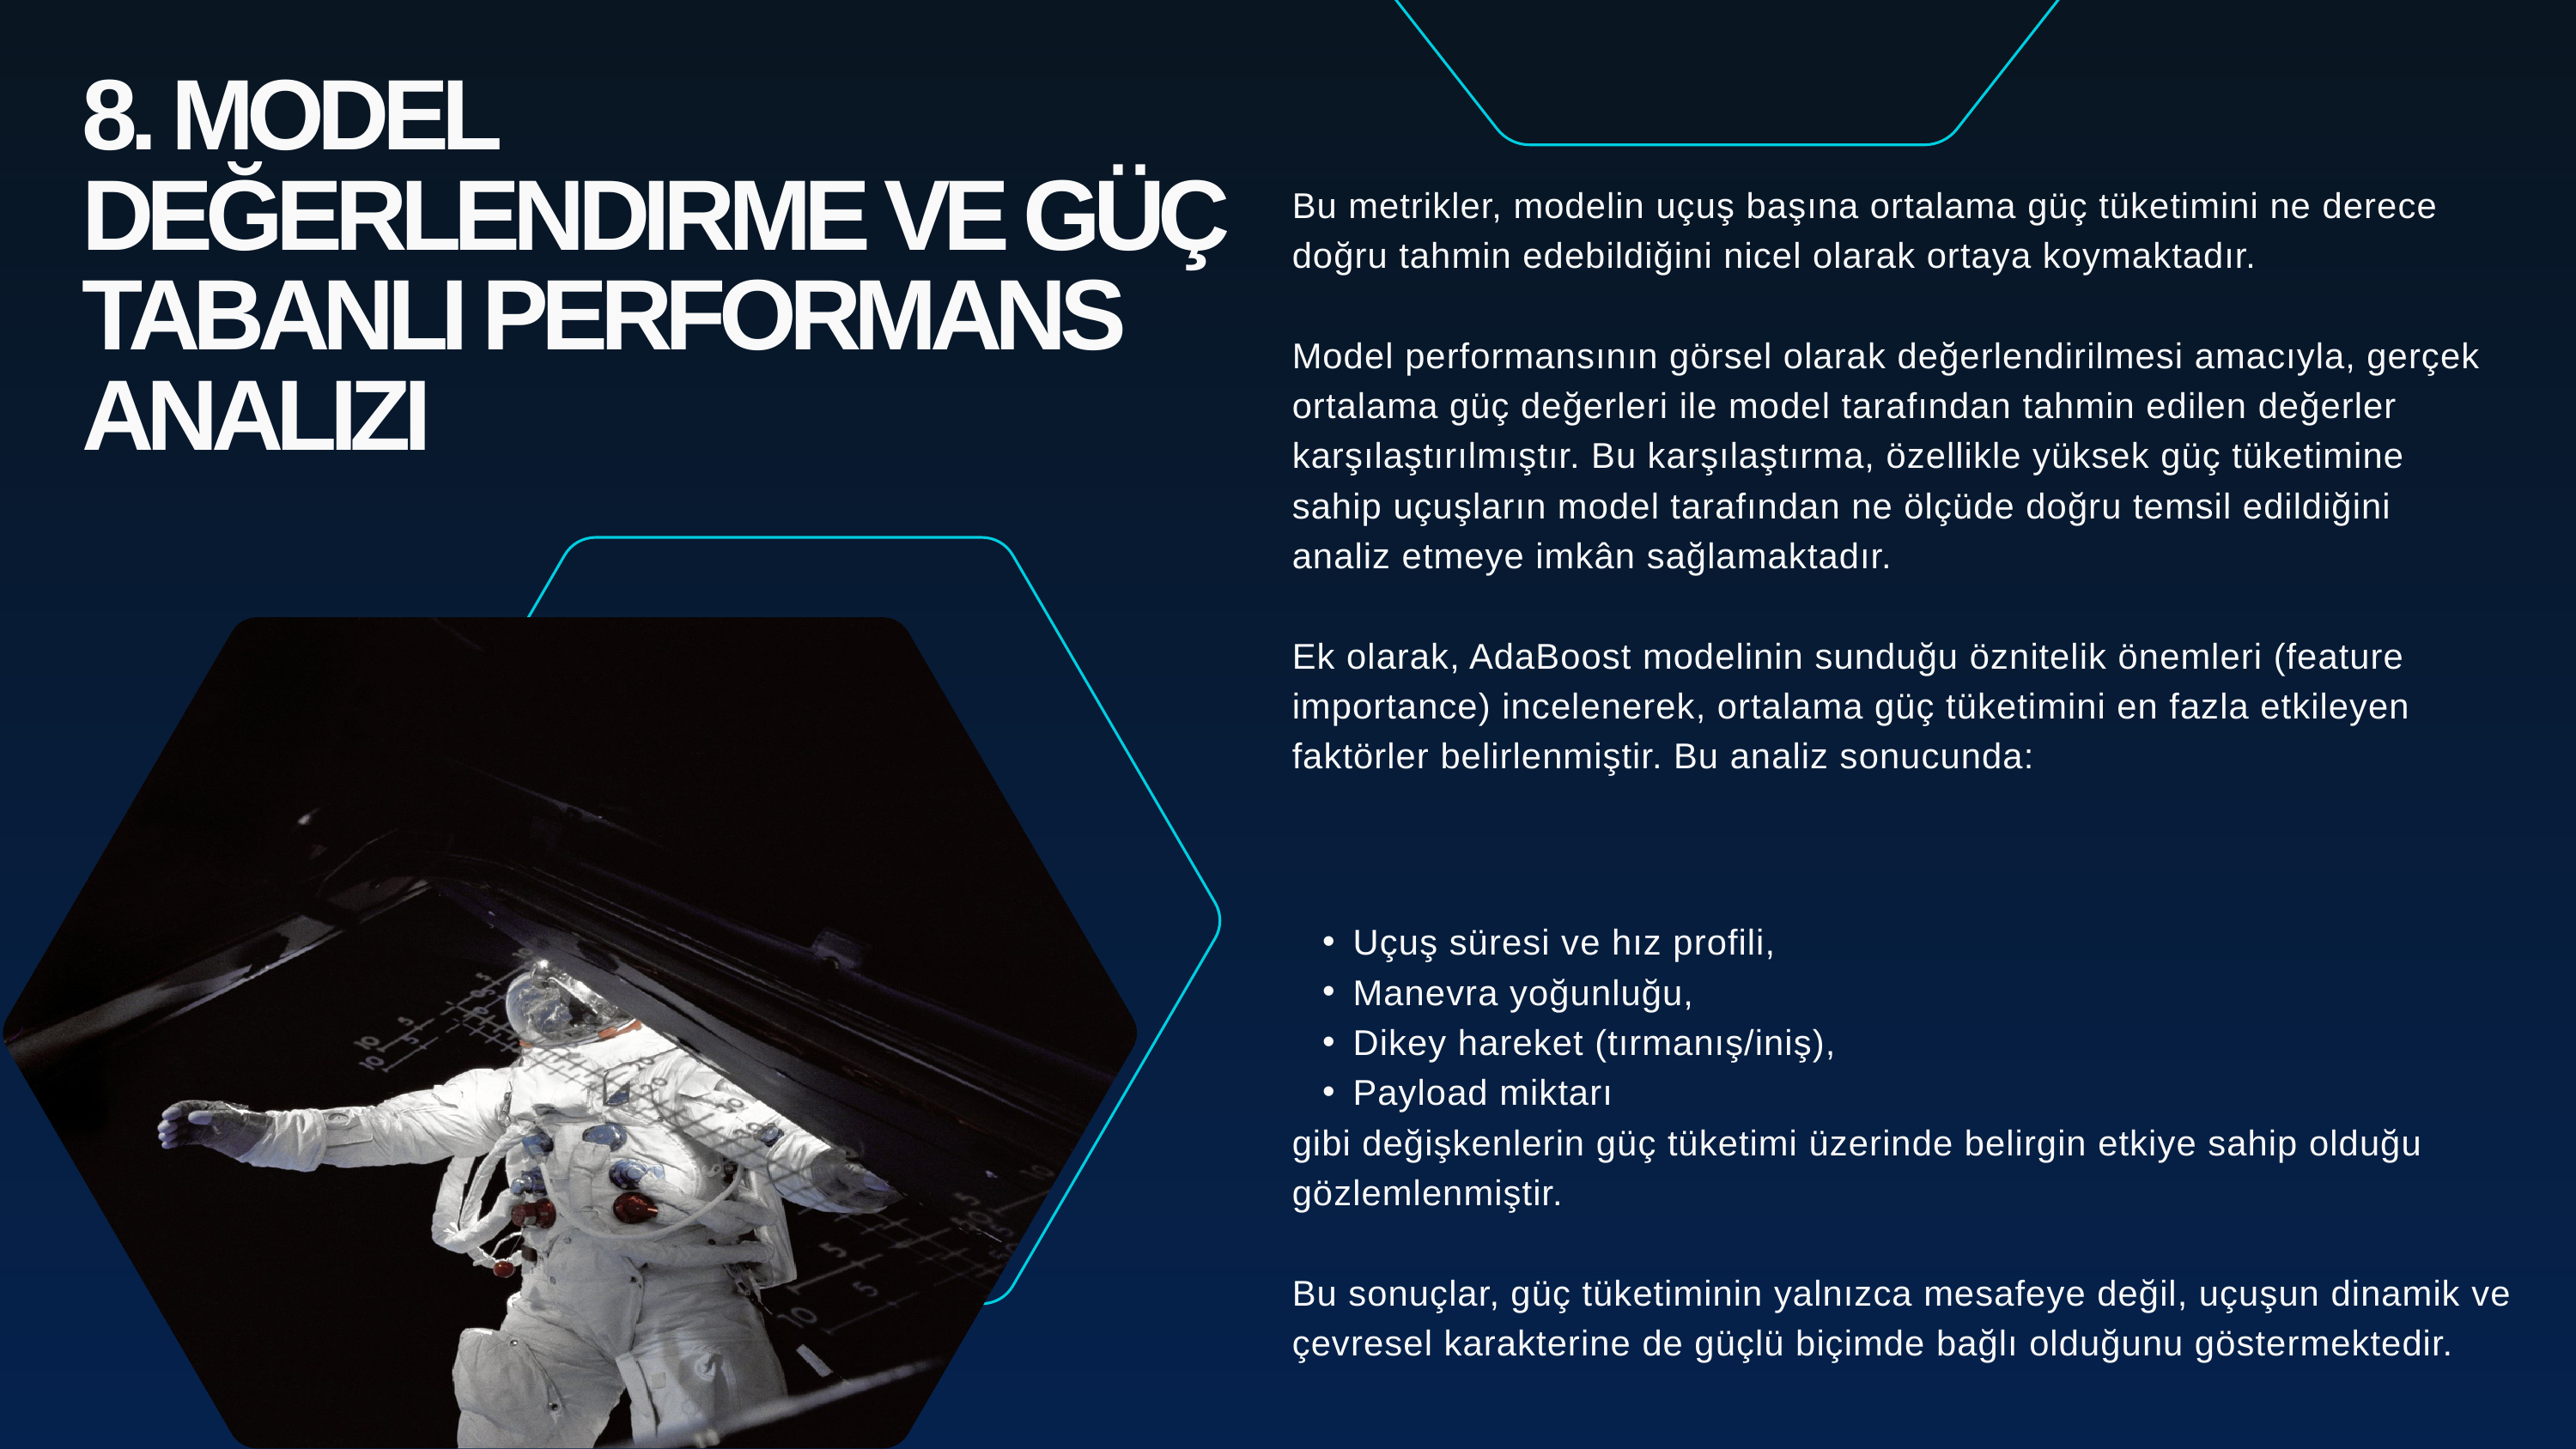

8. MODEL DEĞERLENDIRME VE GÜÇ TABANLI PERFORMANS ANALIZI
Bu metrikler, modelin uçuş başına ortalama güç tüketimini ne derece doğru tahmin edebildiğini nicel olarak ortaya koymaktadır.

Model performansının görsel olarak değerlendirilmesi amacıyla, gerçek ortalama güç değerleri ile model tarafından tahmin edilen değerler karşılaştırılmıştır. Bu karşılaştırma, özellikle yüksek güç tüketimine sahip uçuşların model tarafından ne ölçüde doğru temsil edildiğini analiz etmeye imkân sağlamaktadır.

Ek olarak, AdaBoost modelinin sunduğu öznitelik önemleri (feature importance) incelenerek, ortalama güç tüketimini en fazla etkileyen faktörler belirlenmiştir. Bu analiz sonucunda:

Uçuş süresi ve hız profili,
Manevra yoğunluğu,
Dikey hareket (tırmanış/iniş),
Payload miktarı
gibi değişkenlerin güç tüketimi üzerinde belirgin etkiye sahip olduğu gözlemlenmiştir.

Bu sonuçlar, güç tüketiminin yalnızca mesafeye değil, uçuşun dinamik ve çevresel karakterine de güçlü biçimde bağlı olduğunu göstermektedir.